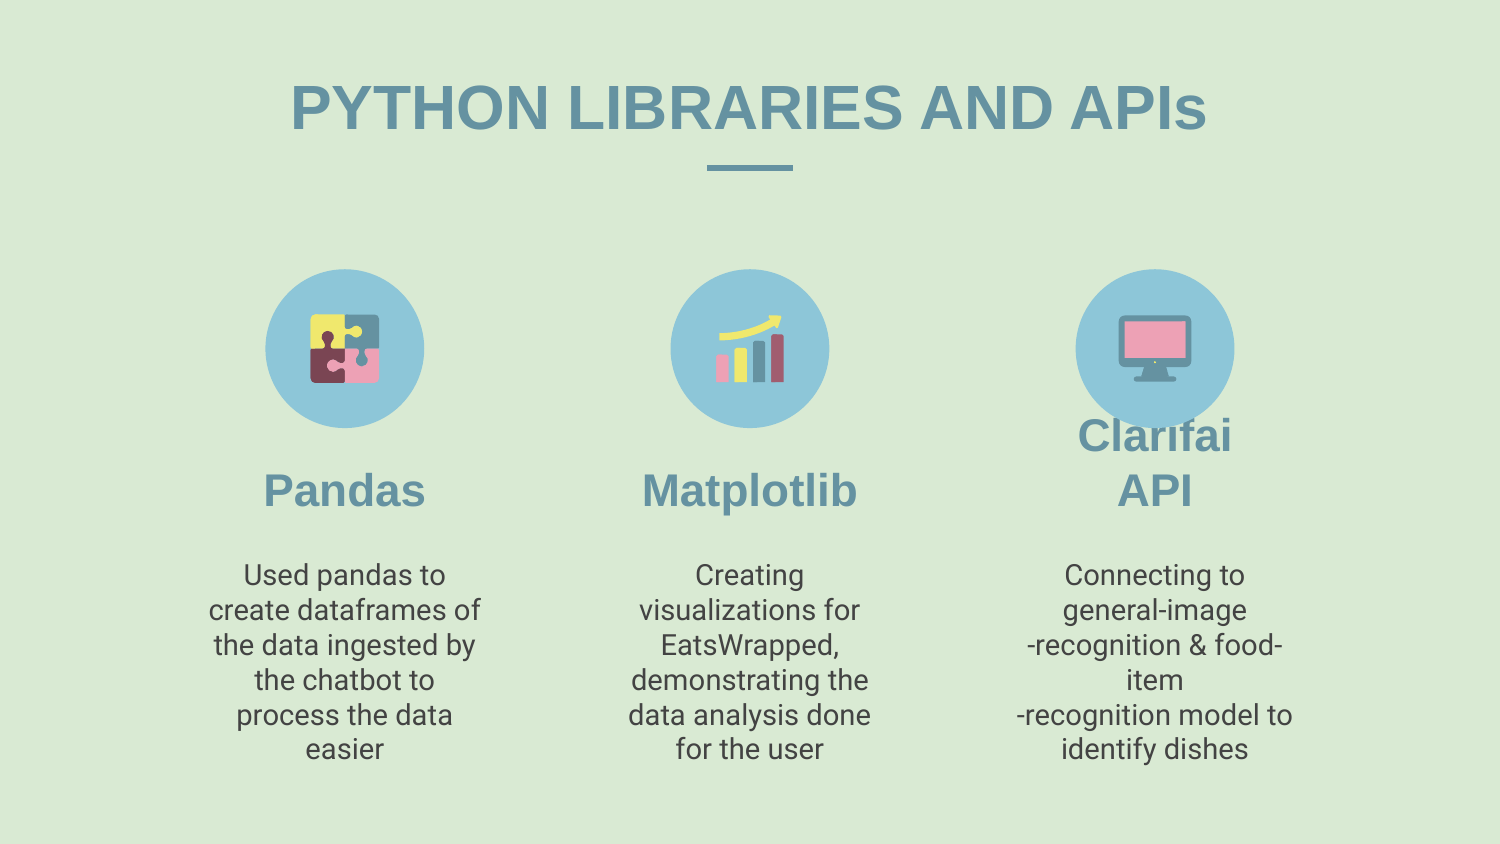

PYTHON LIBRARIES AND APIs

# Pandas
Matplotlib
Clarifai API
Used pandas to create dataframes of the data ingested by the chatbot to process the data easier
Creating visualizations for EatsWrapped, demonstrating the data analysis done for the user
Connecting to general-image
-recognition & food-item
-recognition model to identify dishes